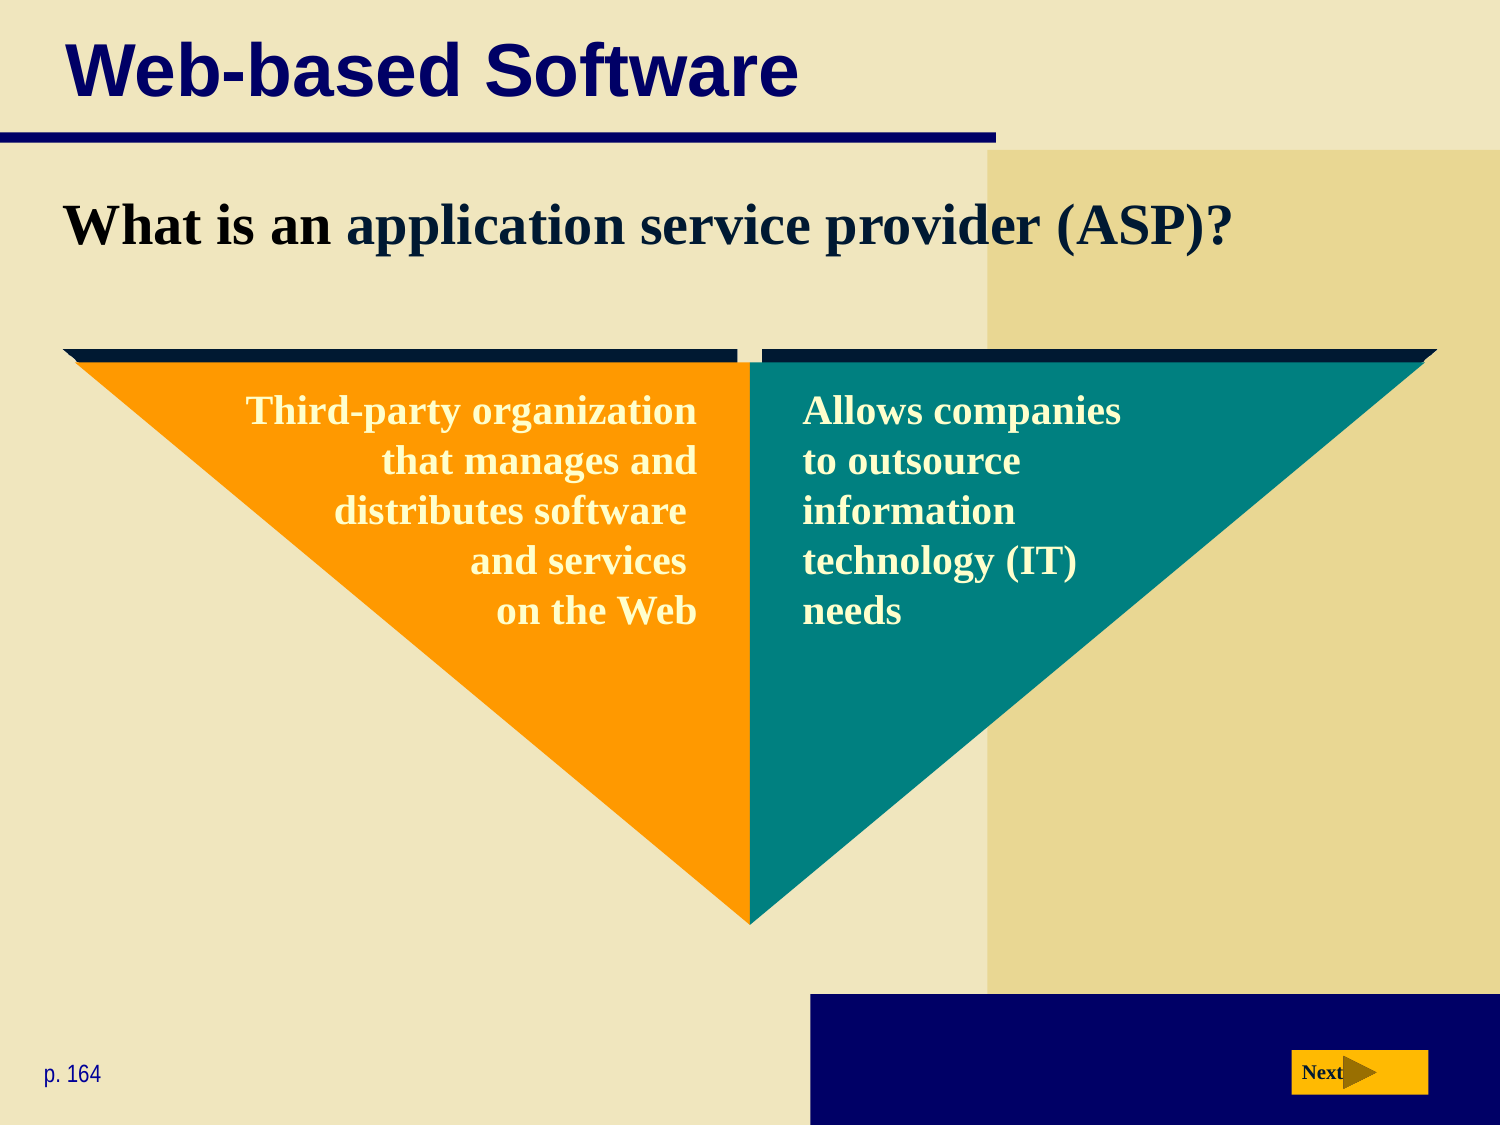

# Web-based Software
What is an application service provider (ASP)?

Third-party organization that manages and distributes software
and services
on the Web

Allows companies to outsource information technology (IT) needs
p. 164

Next